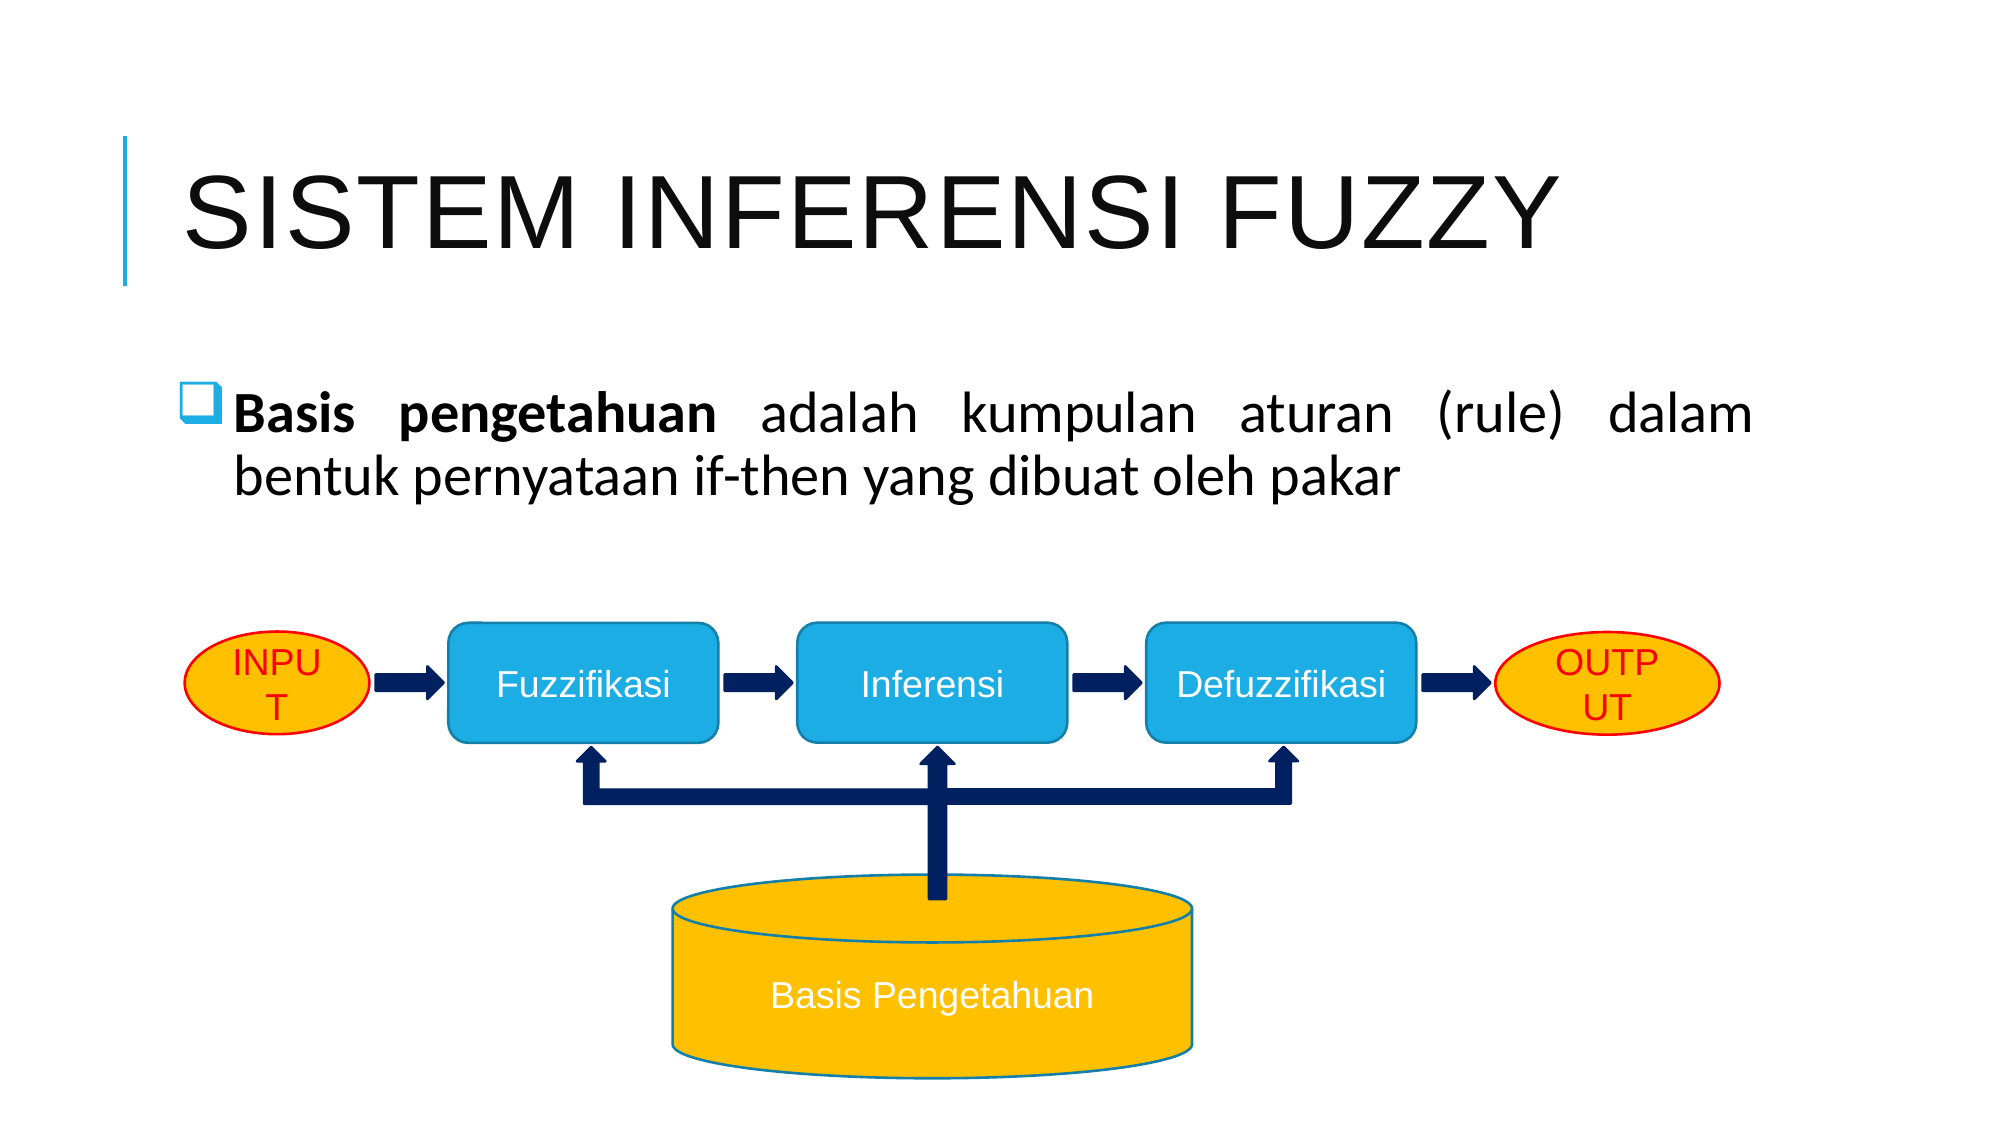

# SISTEM INFERENSI FUZZY
Basis pengetahuan adalah kumpulan aturan (rule) dalam bentuk pernyataan if-then yang dibuat oleh pakar
Inferensi
Defuzzifikasi
Fuzzifikasi
INPUT
OUTPUT

Basis Pengetahuan